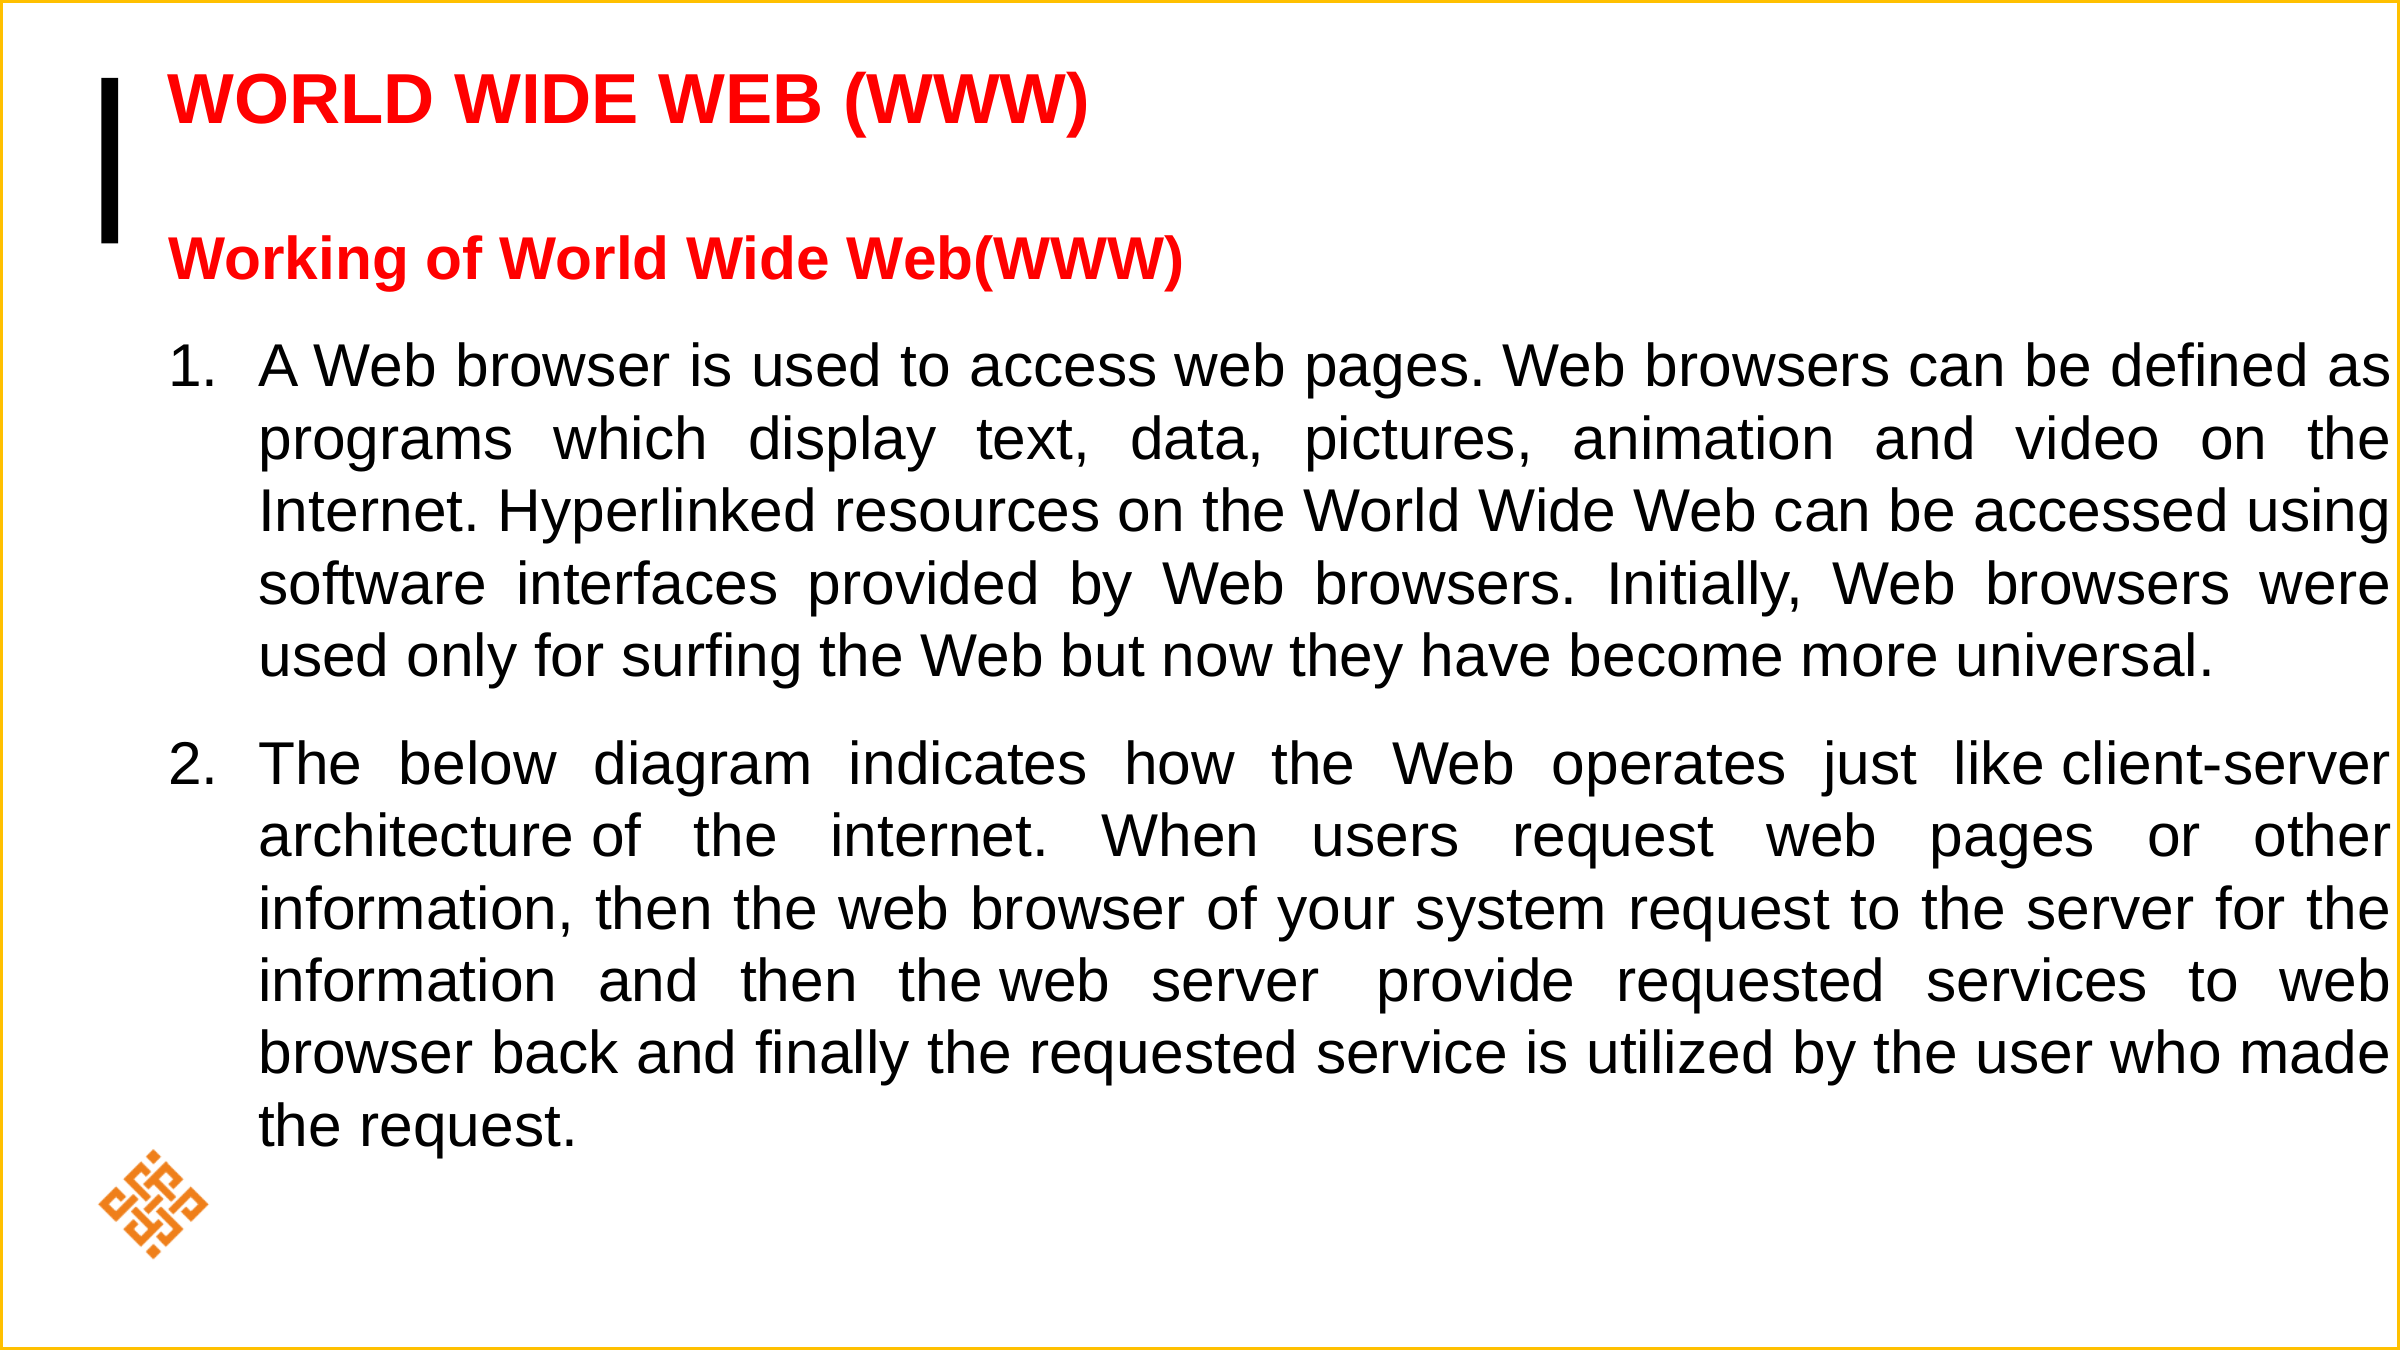

# World Wide Web (WWW)

Working of World Wide Web(WWW)
A Web browser is used to access web pages. Web browsers can be defined as programs which display text, data, pictures, animation and video on the Internet. Hyperlinked resources on the World Wide Web can be accessed using software interfaces provided by Web browsers. Initially, Web browsers were used only for surfing the Web but now they have become more universal.
The below diagram indicates how the Web operates just like client-server architecture of the internet. When users request web pages or other information, then the web browser of your system request to the server for the information and then the web server  provide requested services to web browser back and finally the requested service is utilized by the user who made the request.